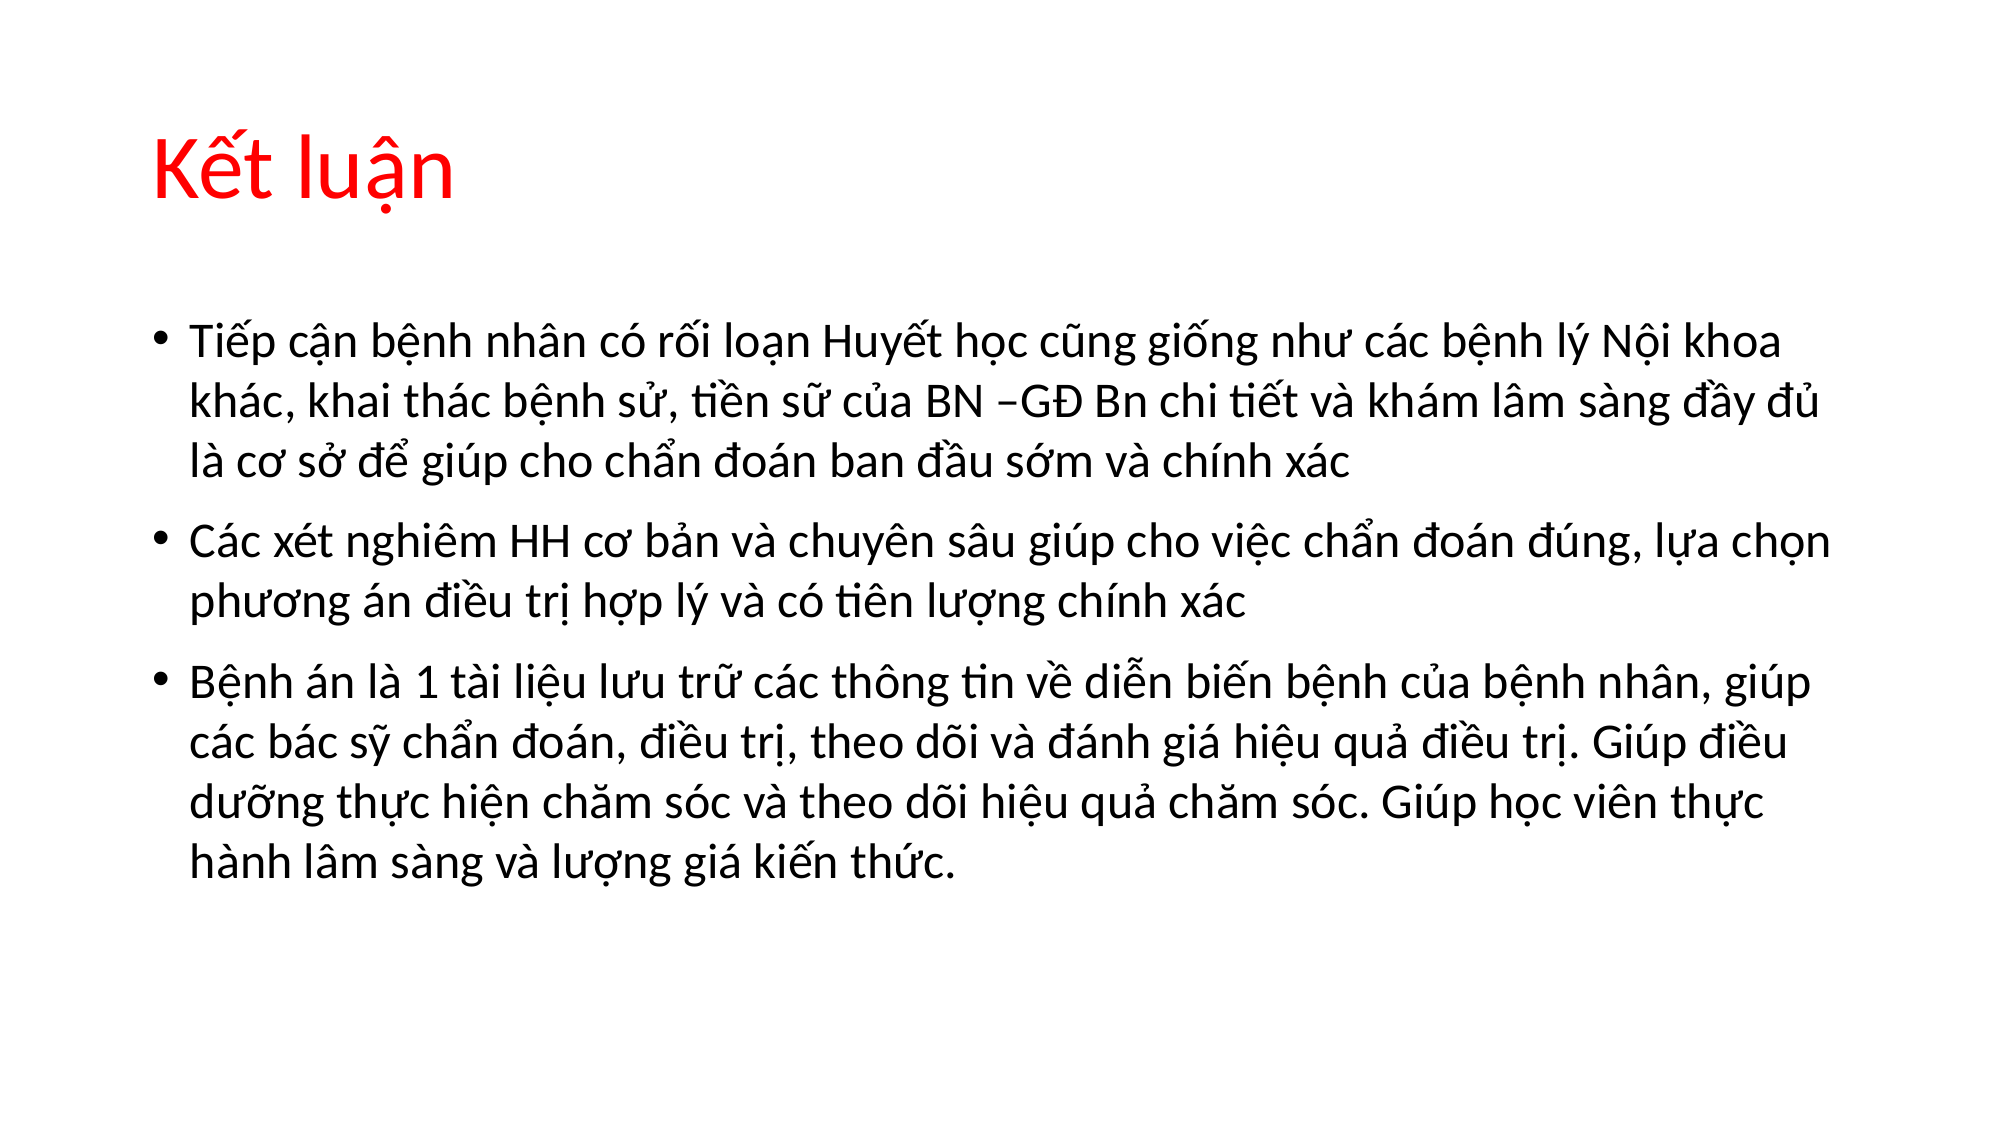

# Kết luận
Tiếp cận bệnh nhân có rối loạn Huyết học cũng giống như các bệnh lý Nội khoa khác, khai thác bệnh sử, tiền sữ của BN –GĐ Bn chi tiết và khám lâm sàng đầy đủ là cơ sở để giúp cho chẩn đoán ban đầu sớm và chính xác
Các xét nghiêm HH cơ bản và chuyên sâu giúp cho việc chẩn đoán đúng, lựa chọn phương án điều trị hợp lý và có tiên lượng chính xác
Bệnh án là 1 tài liệu lưu trữ các thông tin về diễn biến bệnh của bệnh nhân, giúp các bác sỹ chẩn đoán, điều trị, theo dõi và đánh giá hiệu quả điều trị. Giúp điều dưỡng thực hiện chăm sóc và theo dõi hiệu quả chăm sóc. Giúp học viên thực hành lâm sàng và lượng giá kiến thức.